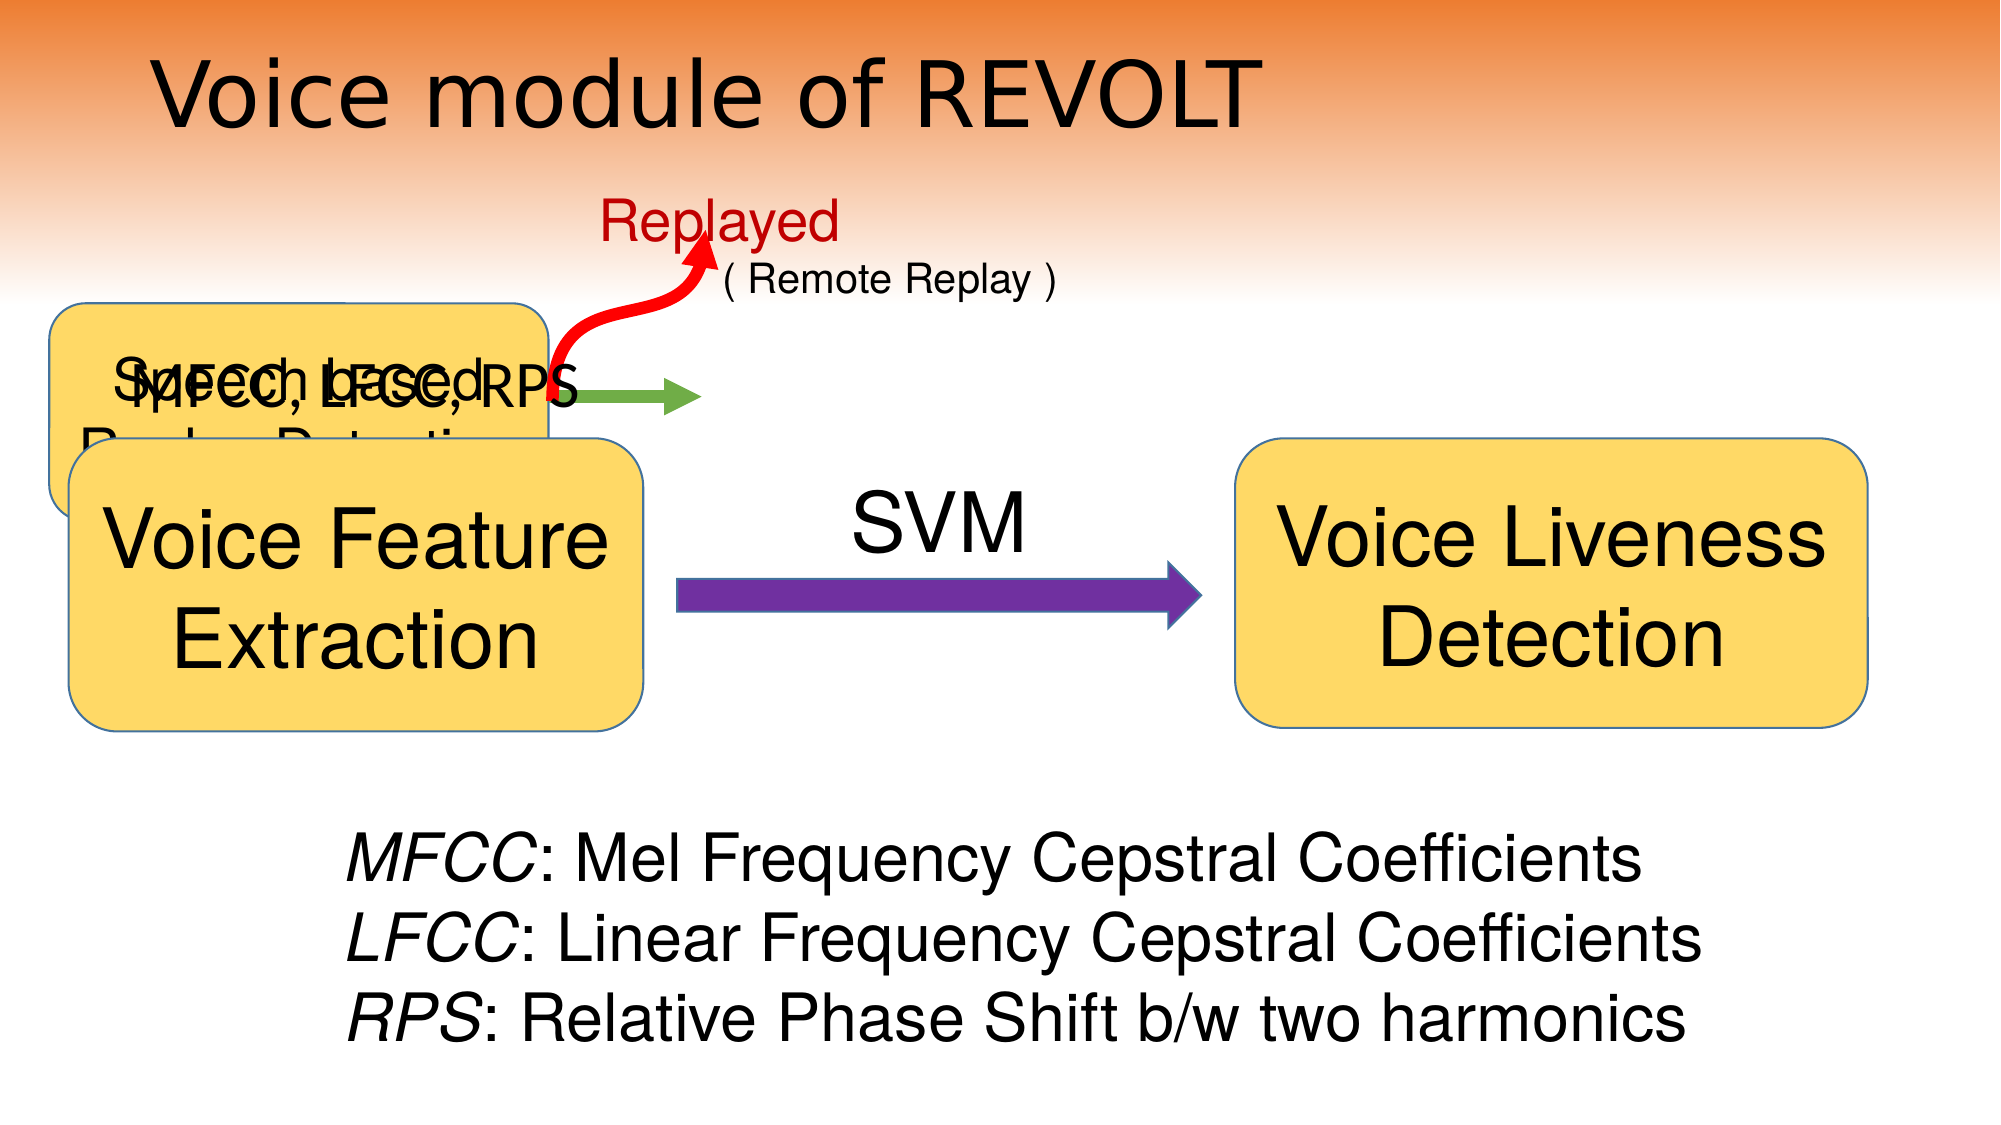

Voice module of REVOLT
Replayed
( Remote Replay )
Speech based Replay Detection
MFCC, LFCC, RPS
Voice Feature Extraction
Voice Liveness Detection
SVM

MFCC: Mel Frequency Cepstral Coefficients
LFCC: Linear Frequency Cepstral Coefficients
RPS: Relative Phase Shift b/w two harmonics